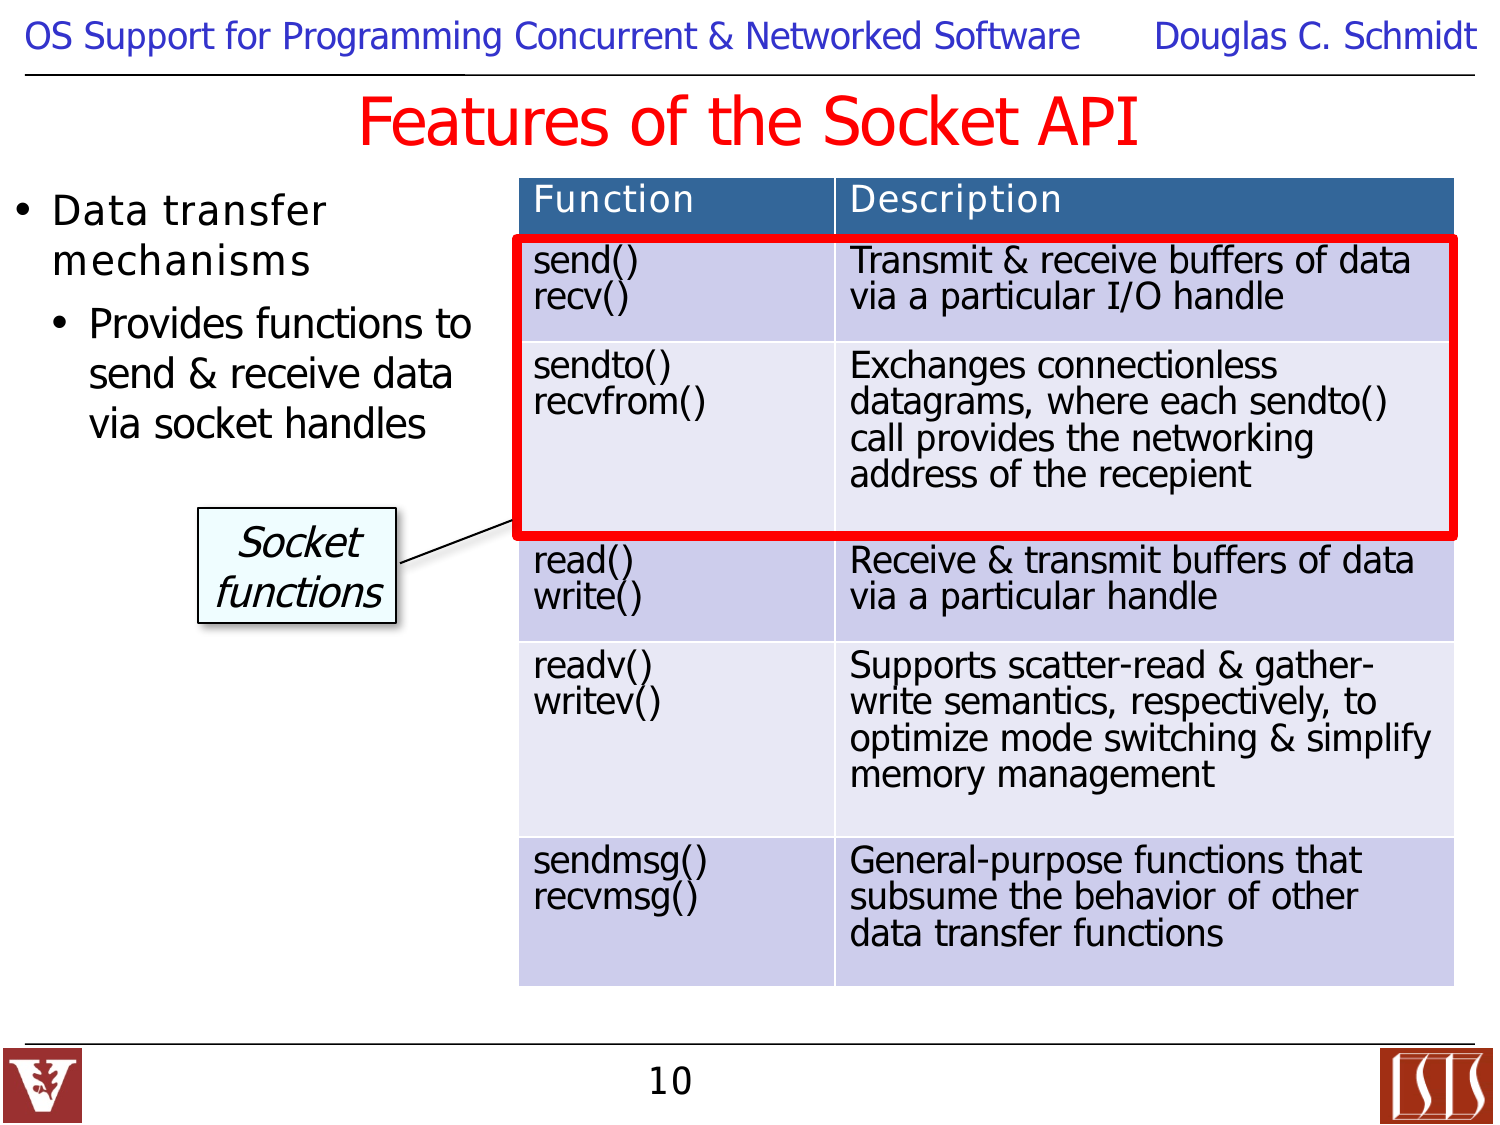

# Features of the Socket API
Data transfer mechanisms
Provides functions to send & receive data
via socket handles
| Function | Description |
| --- | --- |
| send() recv() | Transmit & receive buffers of data via a particular I/O handle |
| sendto() recvfrom() | Exchanges connectionless datagrams, where each sendto() call provides the networking address of the recepient |
| read() write() | Receive & transmit buffers of data via a particular handle |
| readv() writev() | Supports scatter-read & gather-write semantics, respectively, to optimize mode switching & simplify memory management |
| sendmsg() recvmsg() | General-purpose functions that subsume the behavior of other data transfer functions |

Socket functions